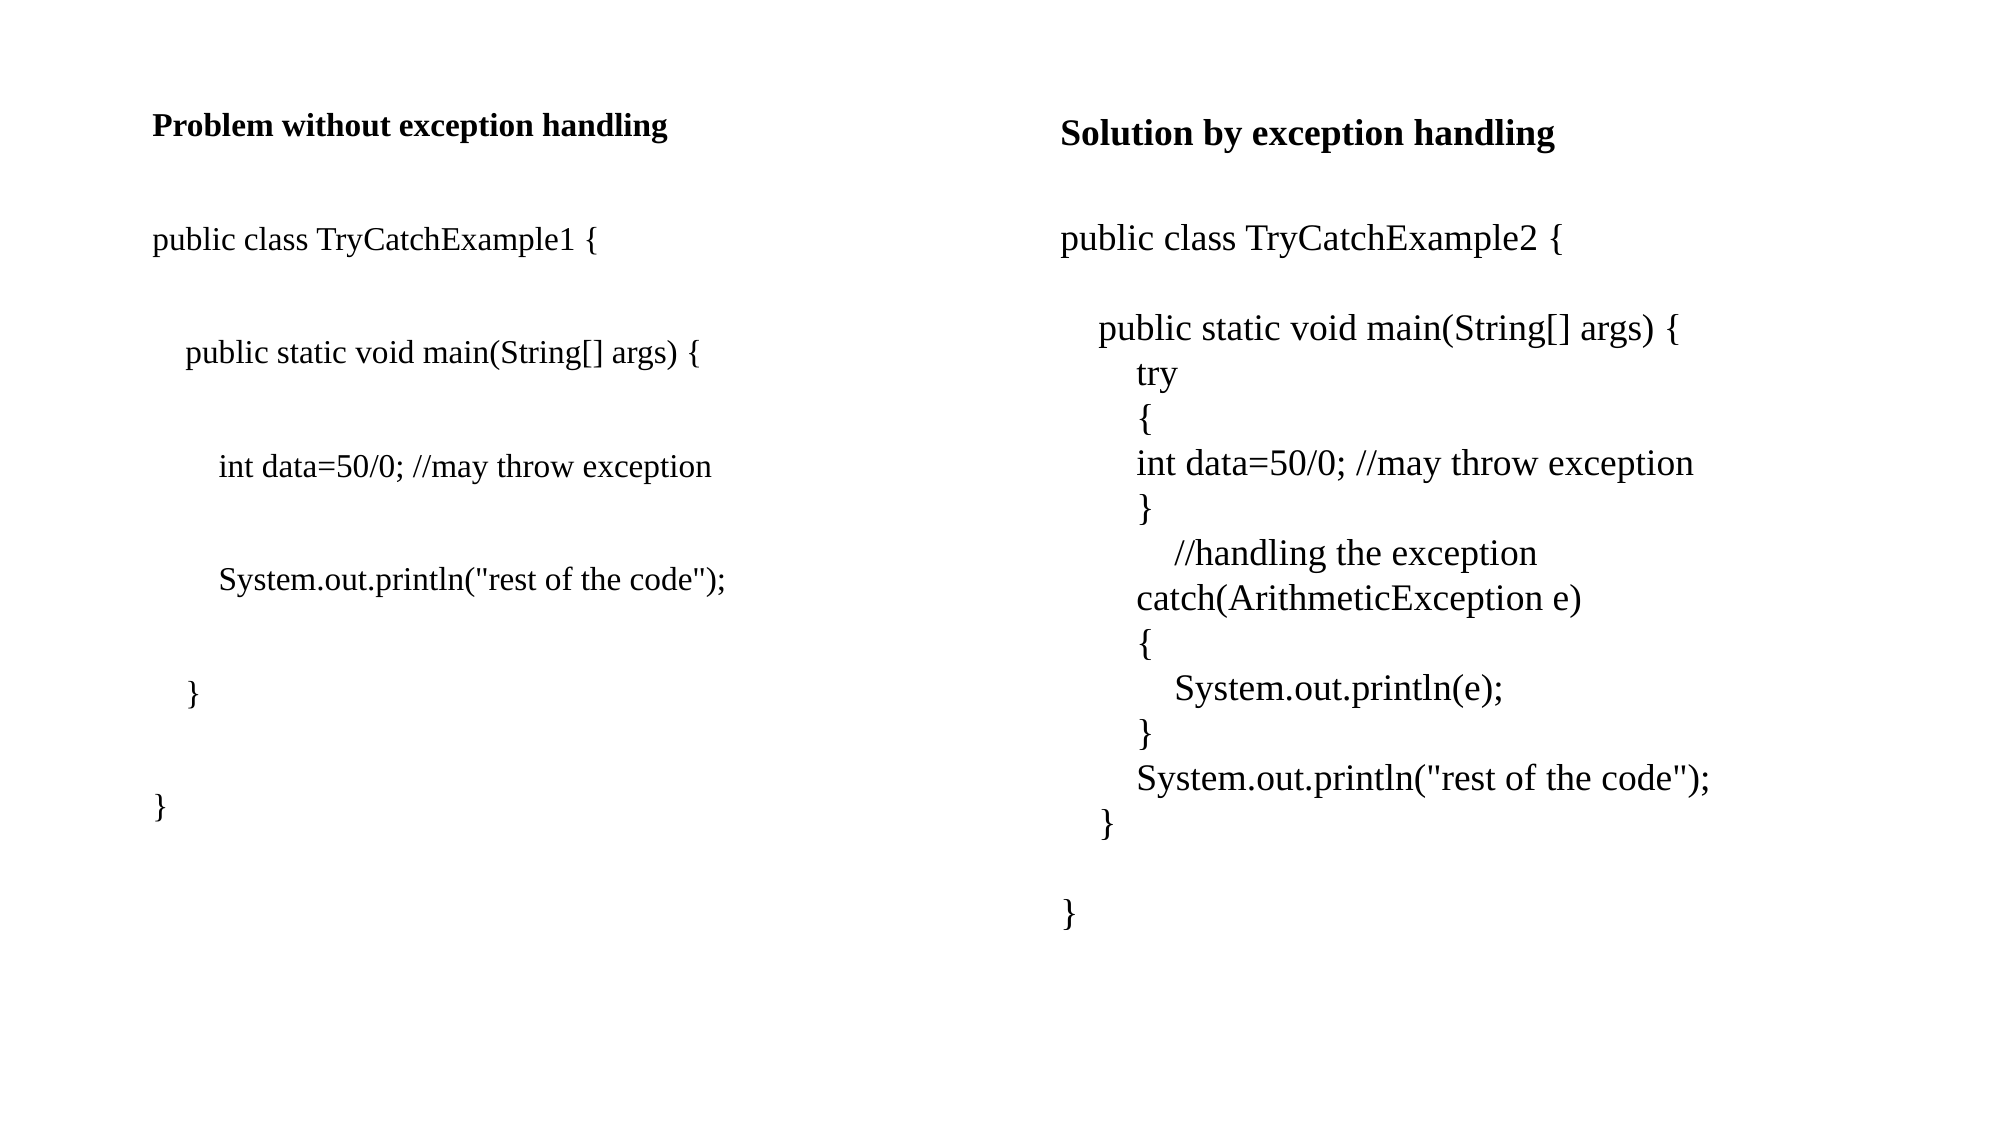

Problem without exception handling

public class TryCatchExample1 {

    public static void main(String[] args) {

        int data=50/0; //may throw exception

        System.out.println("rest of the code");

    }

}
Solution by exception handling
public class TryCatchExample2 {

    public static void main(String[] args) {
        try
        {
        int data=50/0; //may throw exception
        }
            //handling the exception
        catch(ArithmeticException e)
        {
            System.out.println(e);
        }
        System.out.println("rest of the code");
    }

}